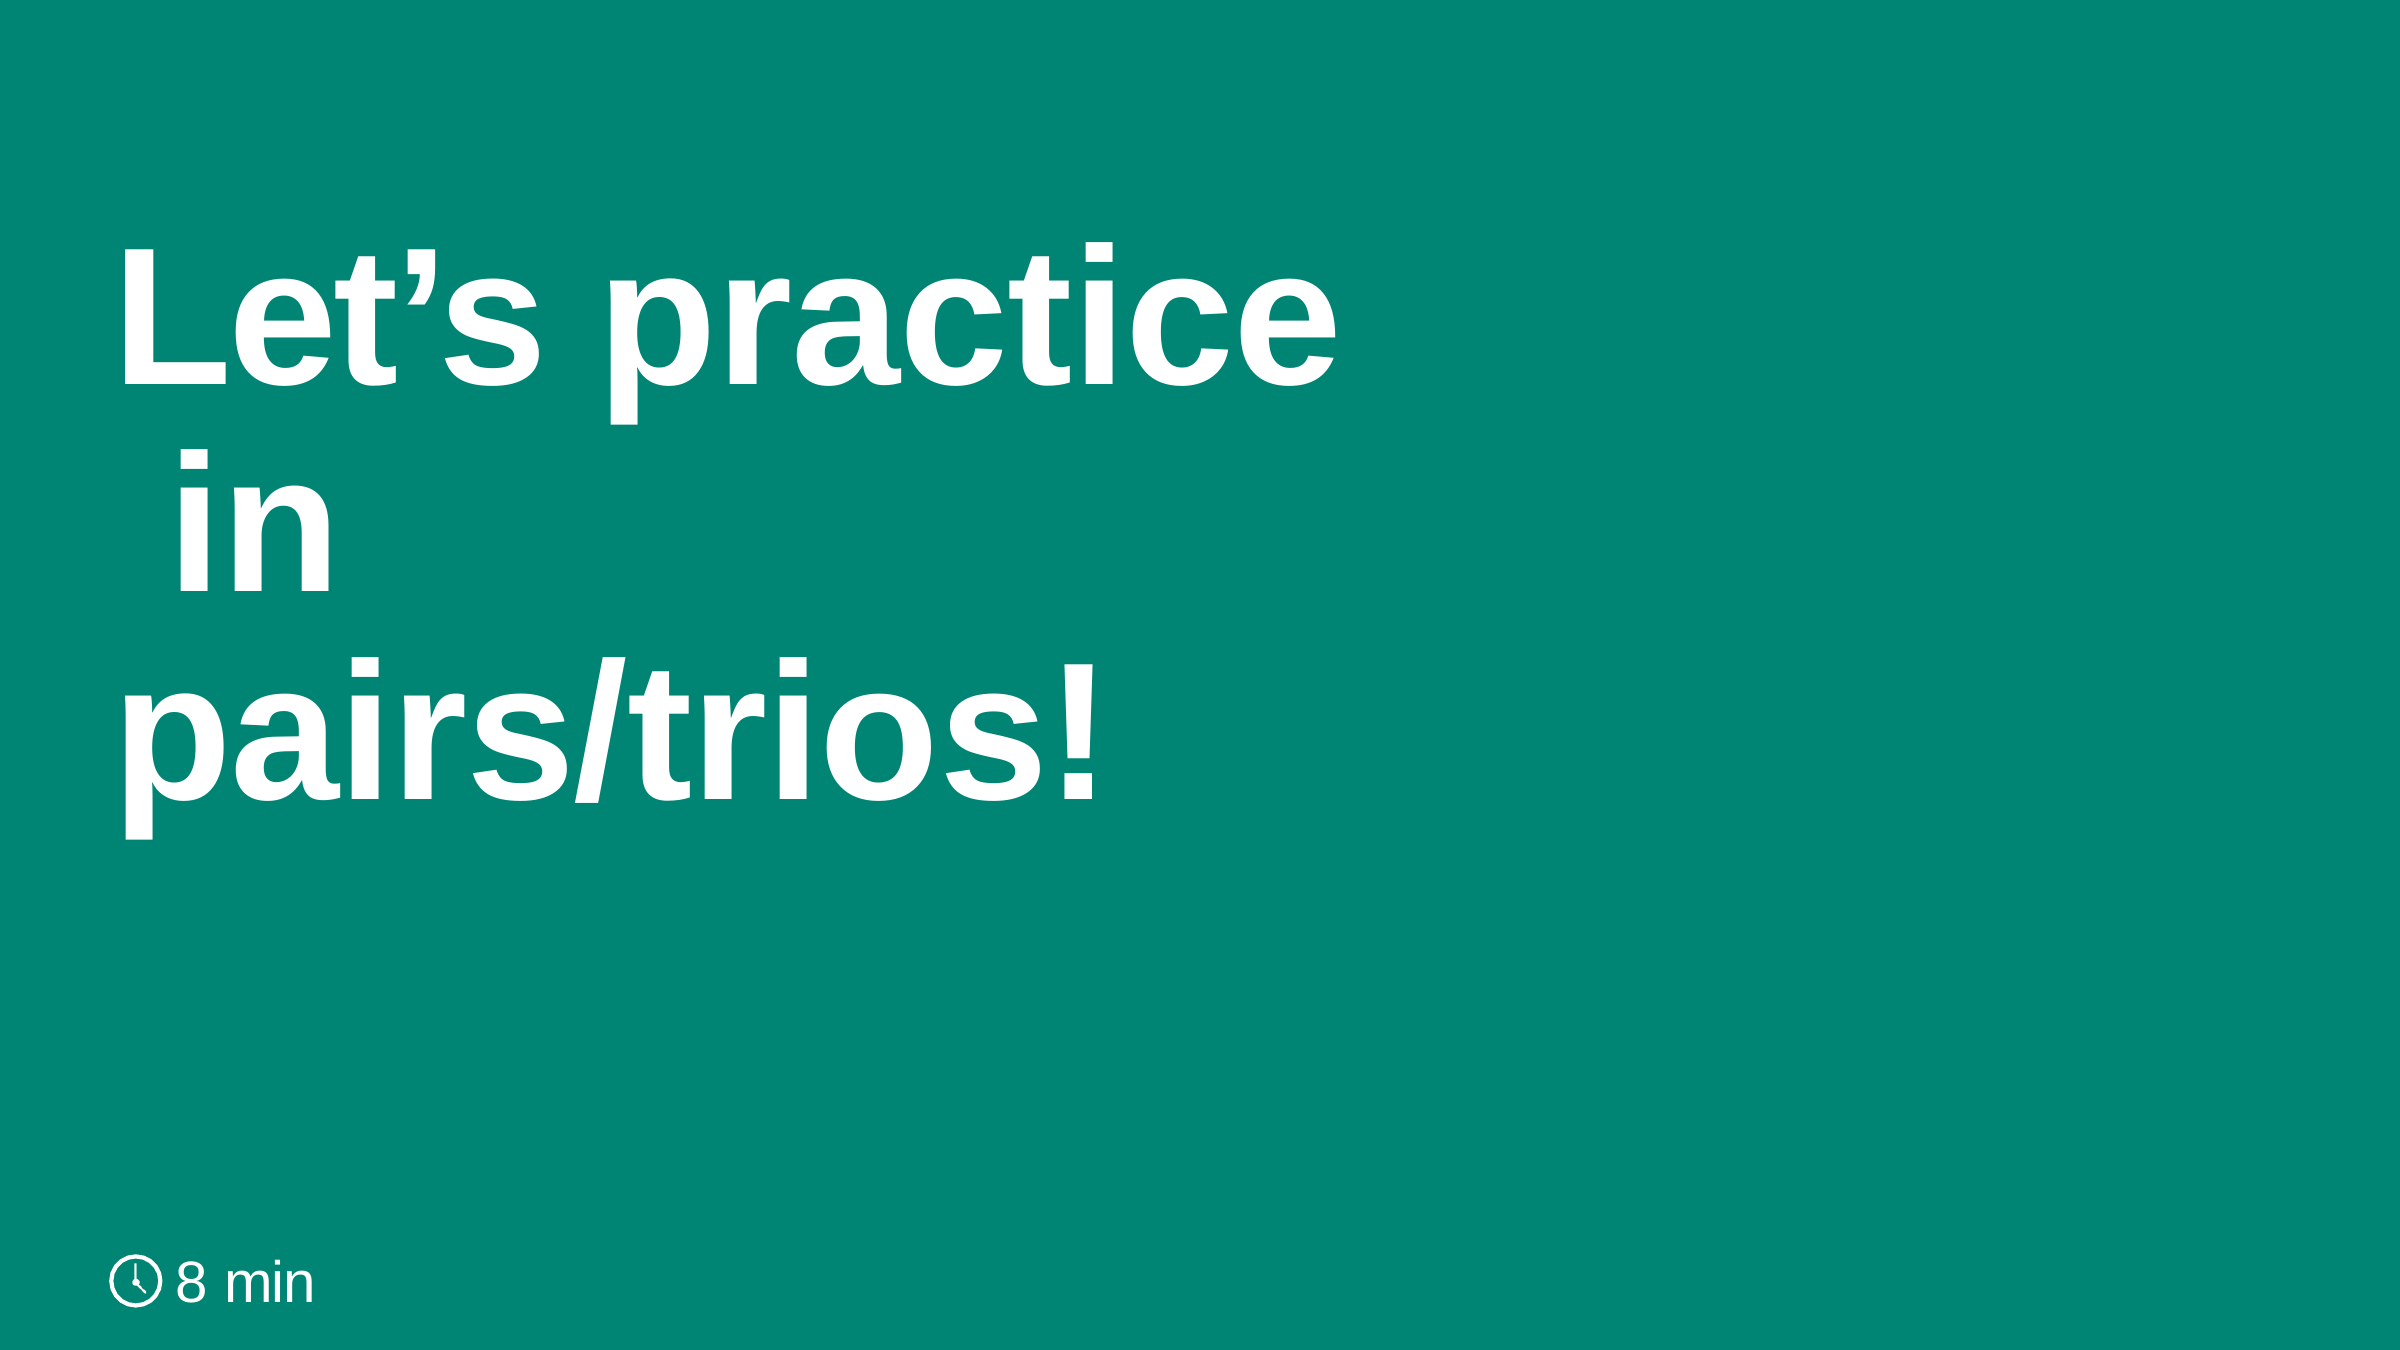

# Let’s practice  in pairs/trios!
8 min

9